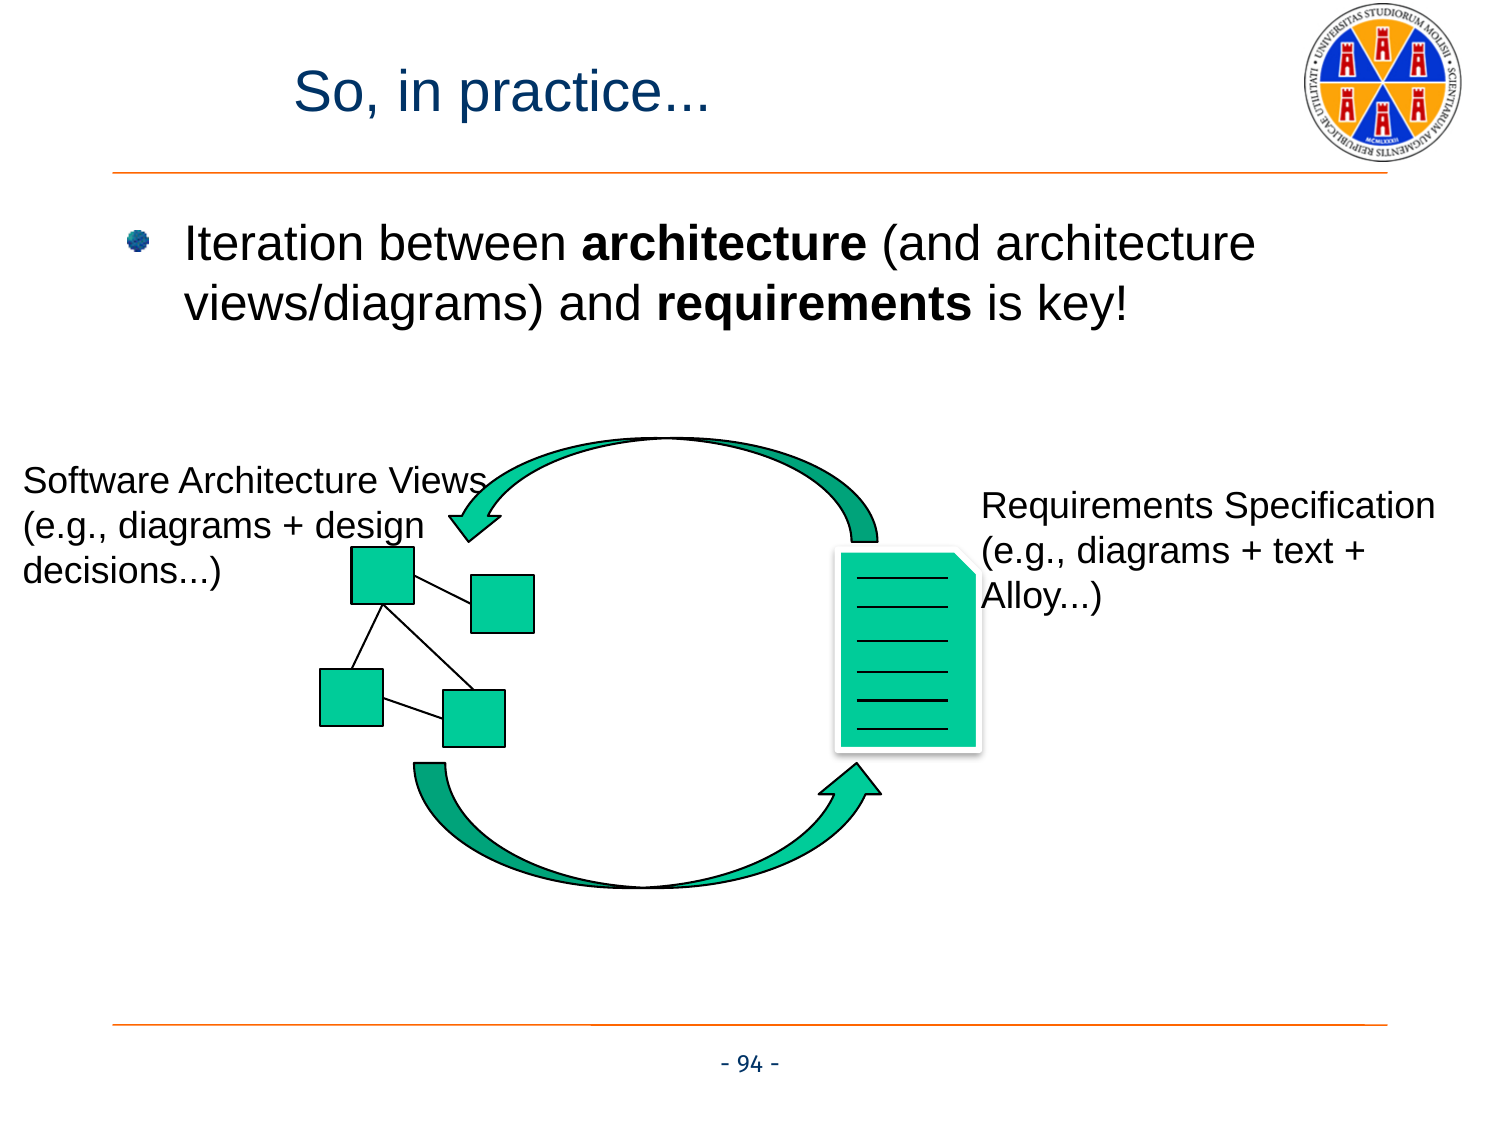

# So, in practice...
Iteration between architecture (and architecture views/diagrams) and requirements is key!

Software Architecture Views (e.g., diagrams + design decisions...)
Requirements Specification
(e.g., diagrams + text + Alloy...)

- 94 -